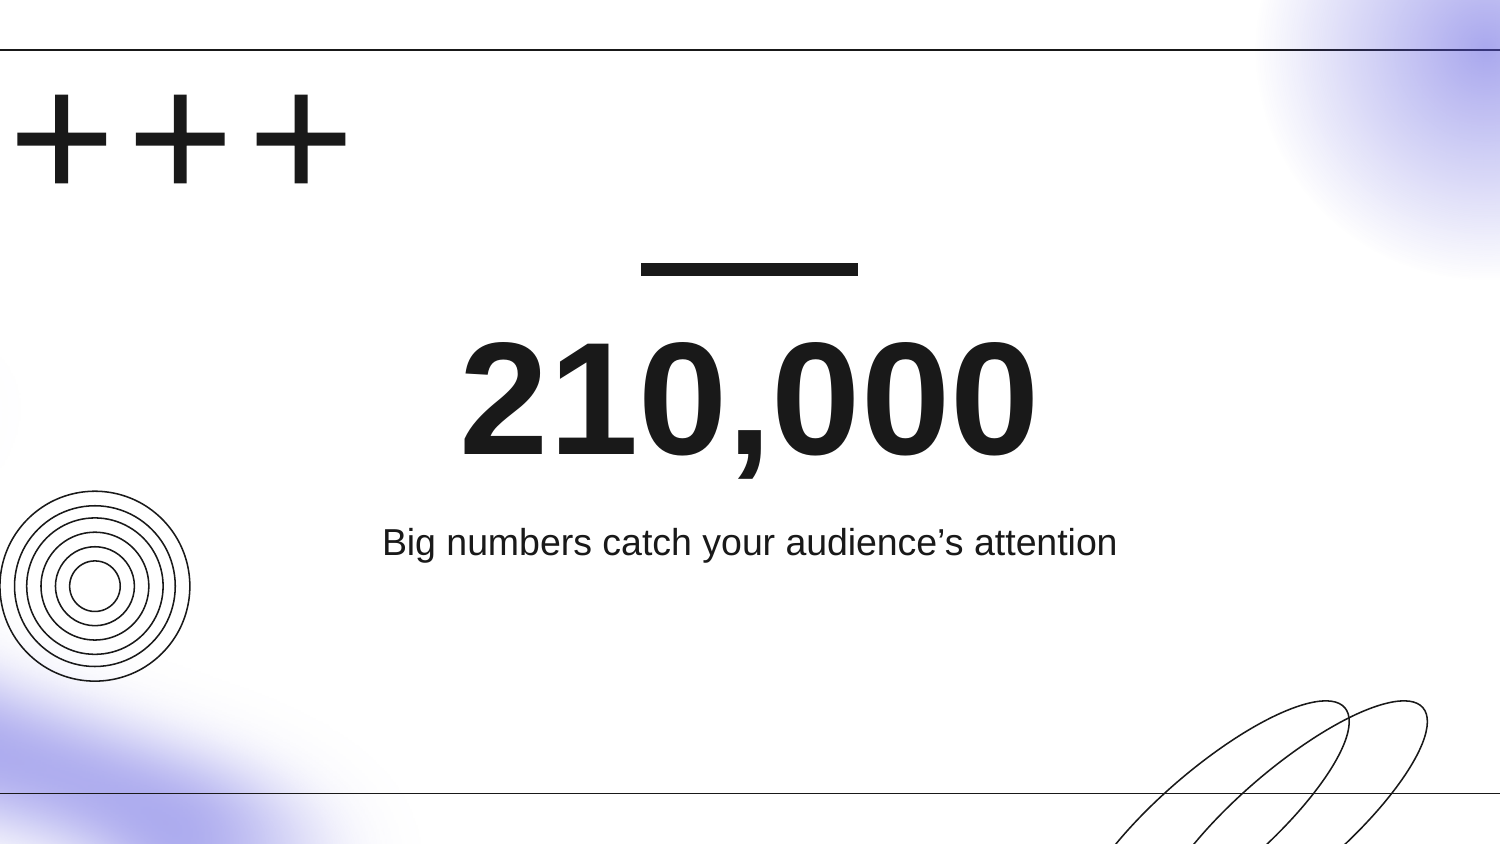

# 210,000
Big numbers catch your audience’s attention